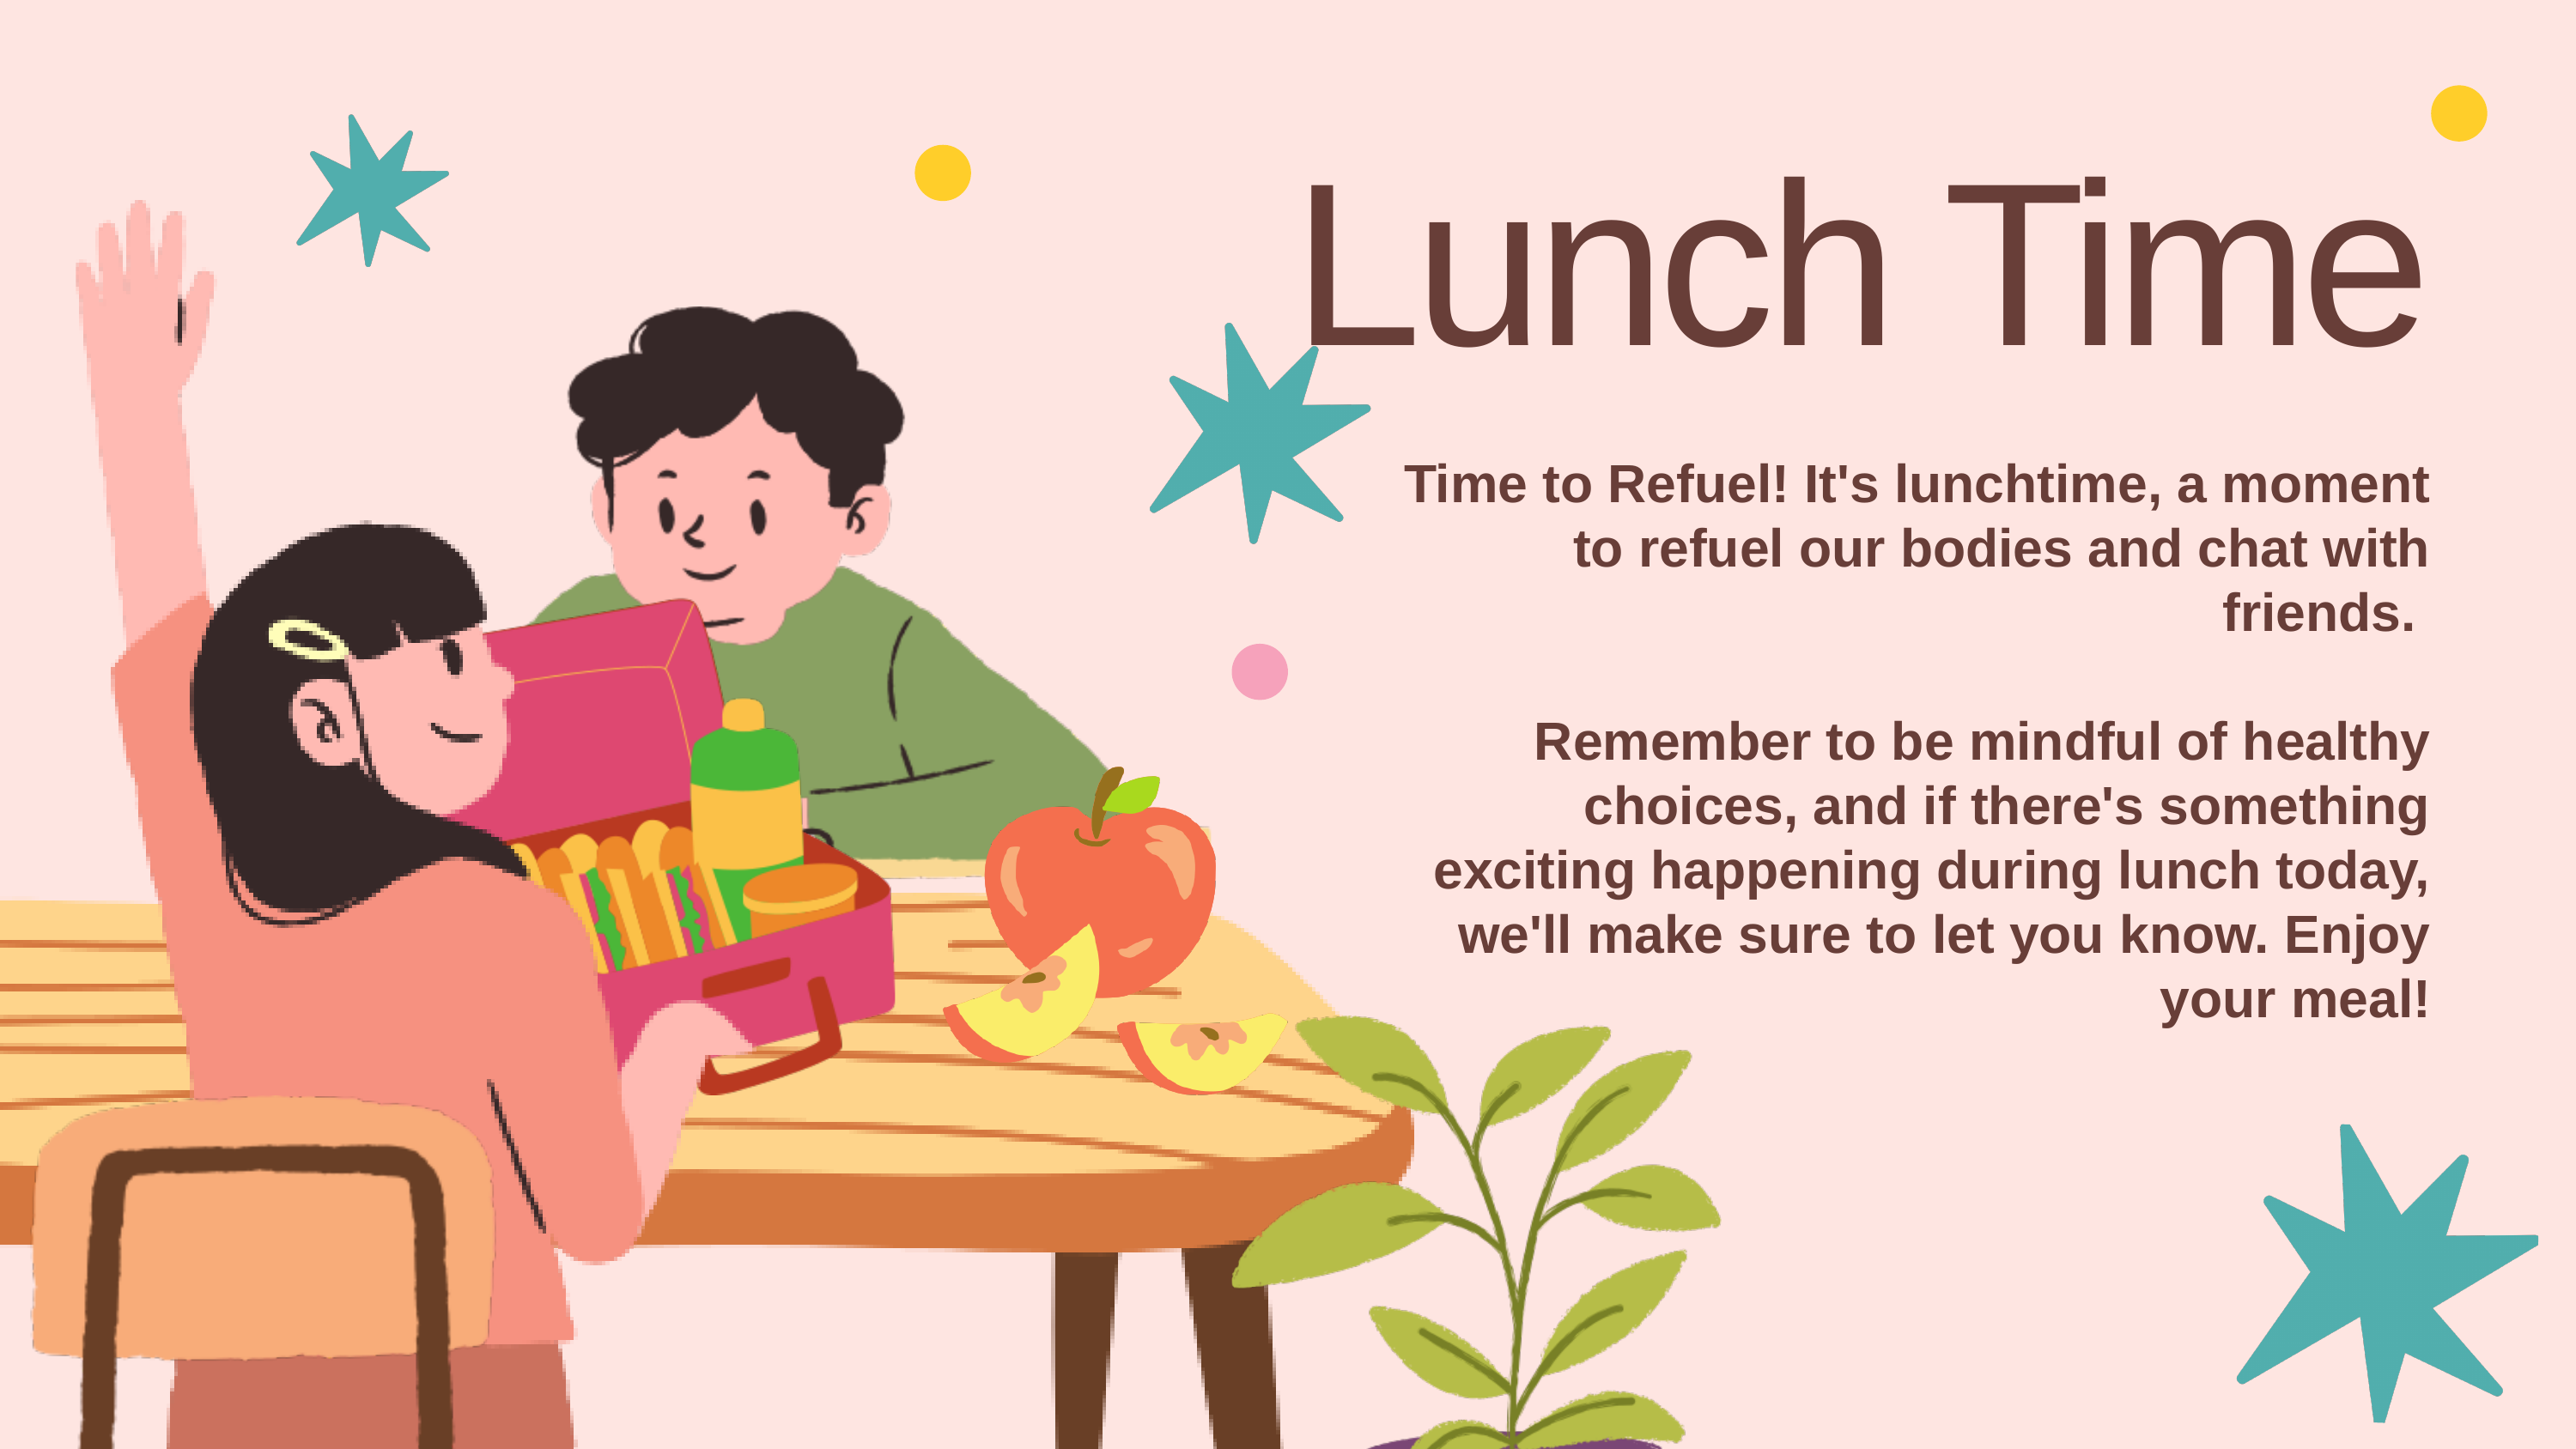

Lunch Time

Time to Refuel! It's lunchtime, a moment to refuel our bodies and chat with friends.

Remember to be mindful of healthy choices, and if there's something exciting happening during lunch today, we'll make sure to let you know. Enjoy your meal!